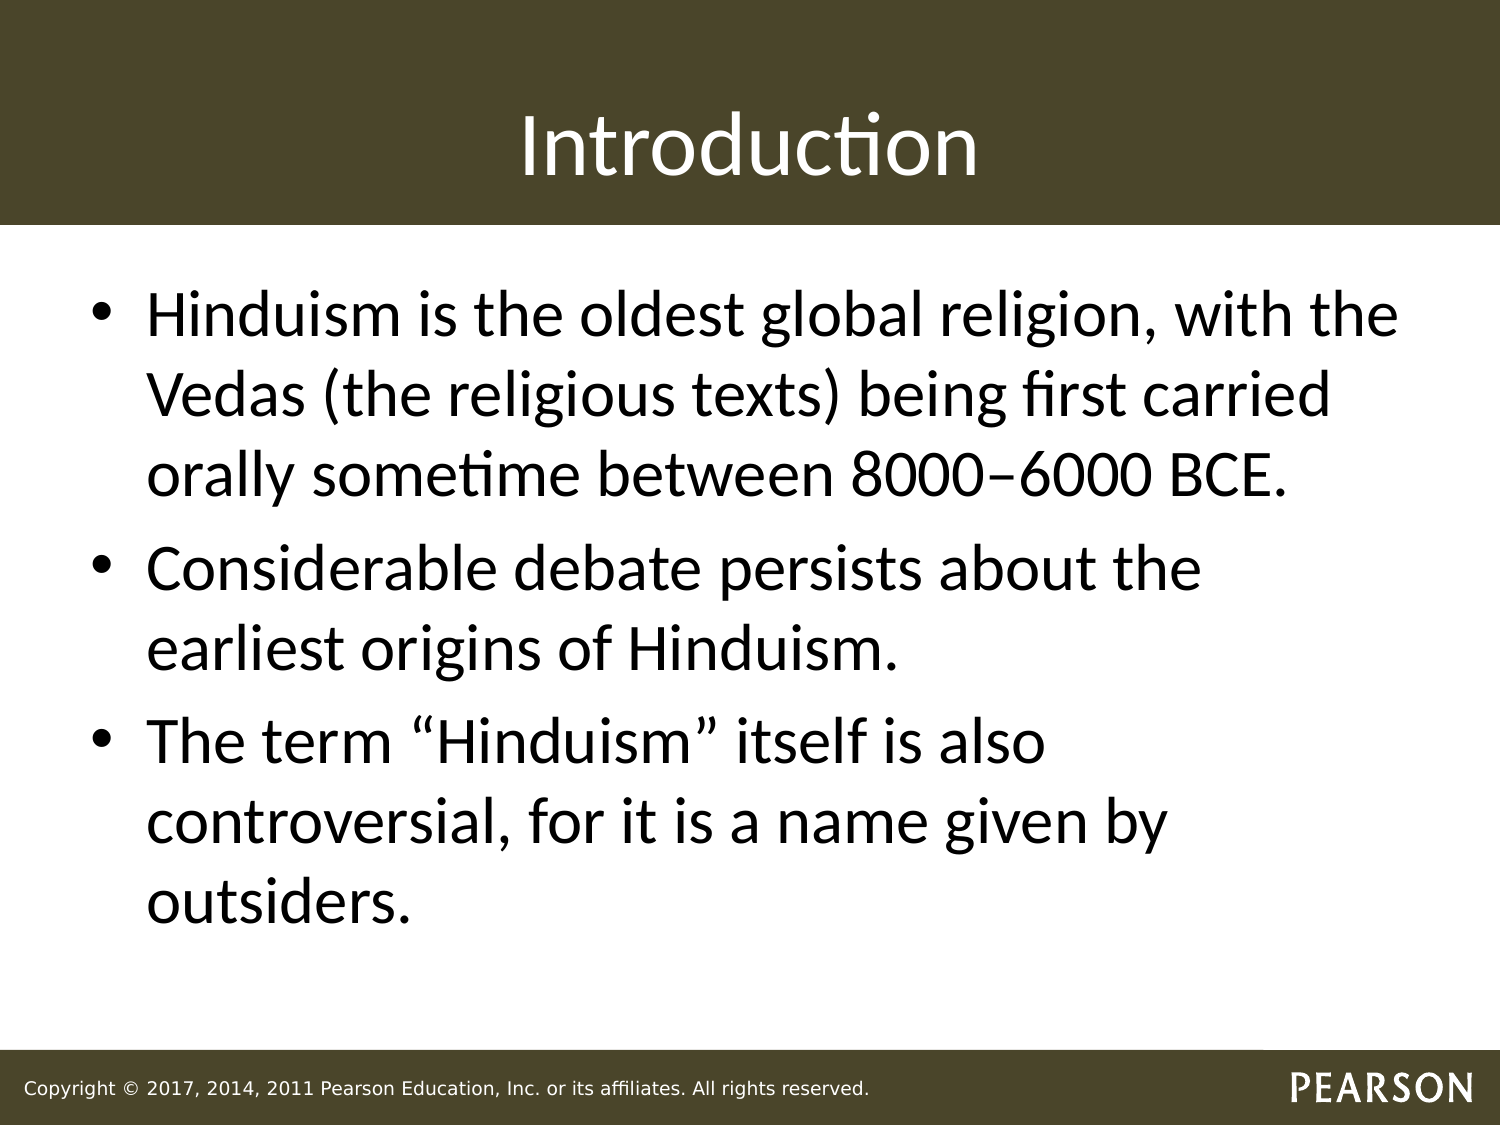

# Introduction
Hinduism is the oldest global religion, with the Vedas (the religious texts) being first carried orally sometime between 8000–6000 BCE.
Considerable debate persists about the earliest origins of Hinduism.
The term “Hinduism” itself is also controversial, for it is a name given by outsiders.